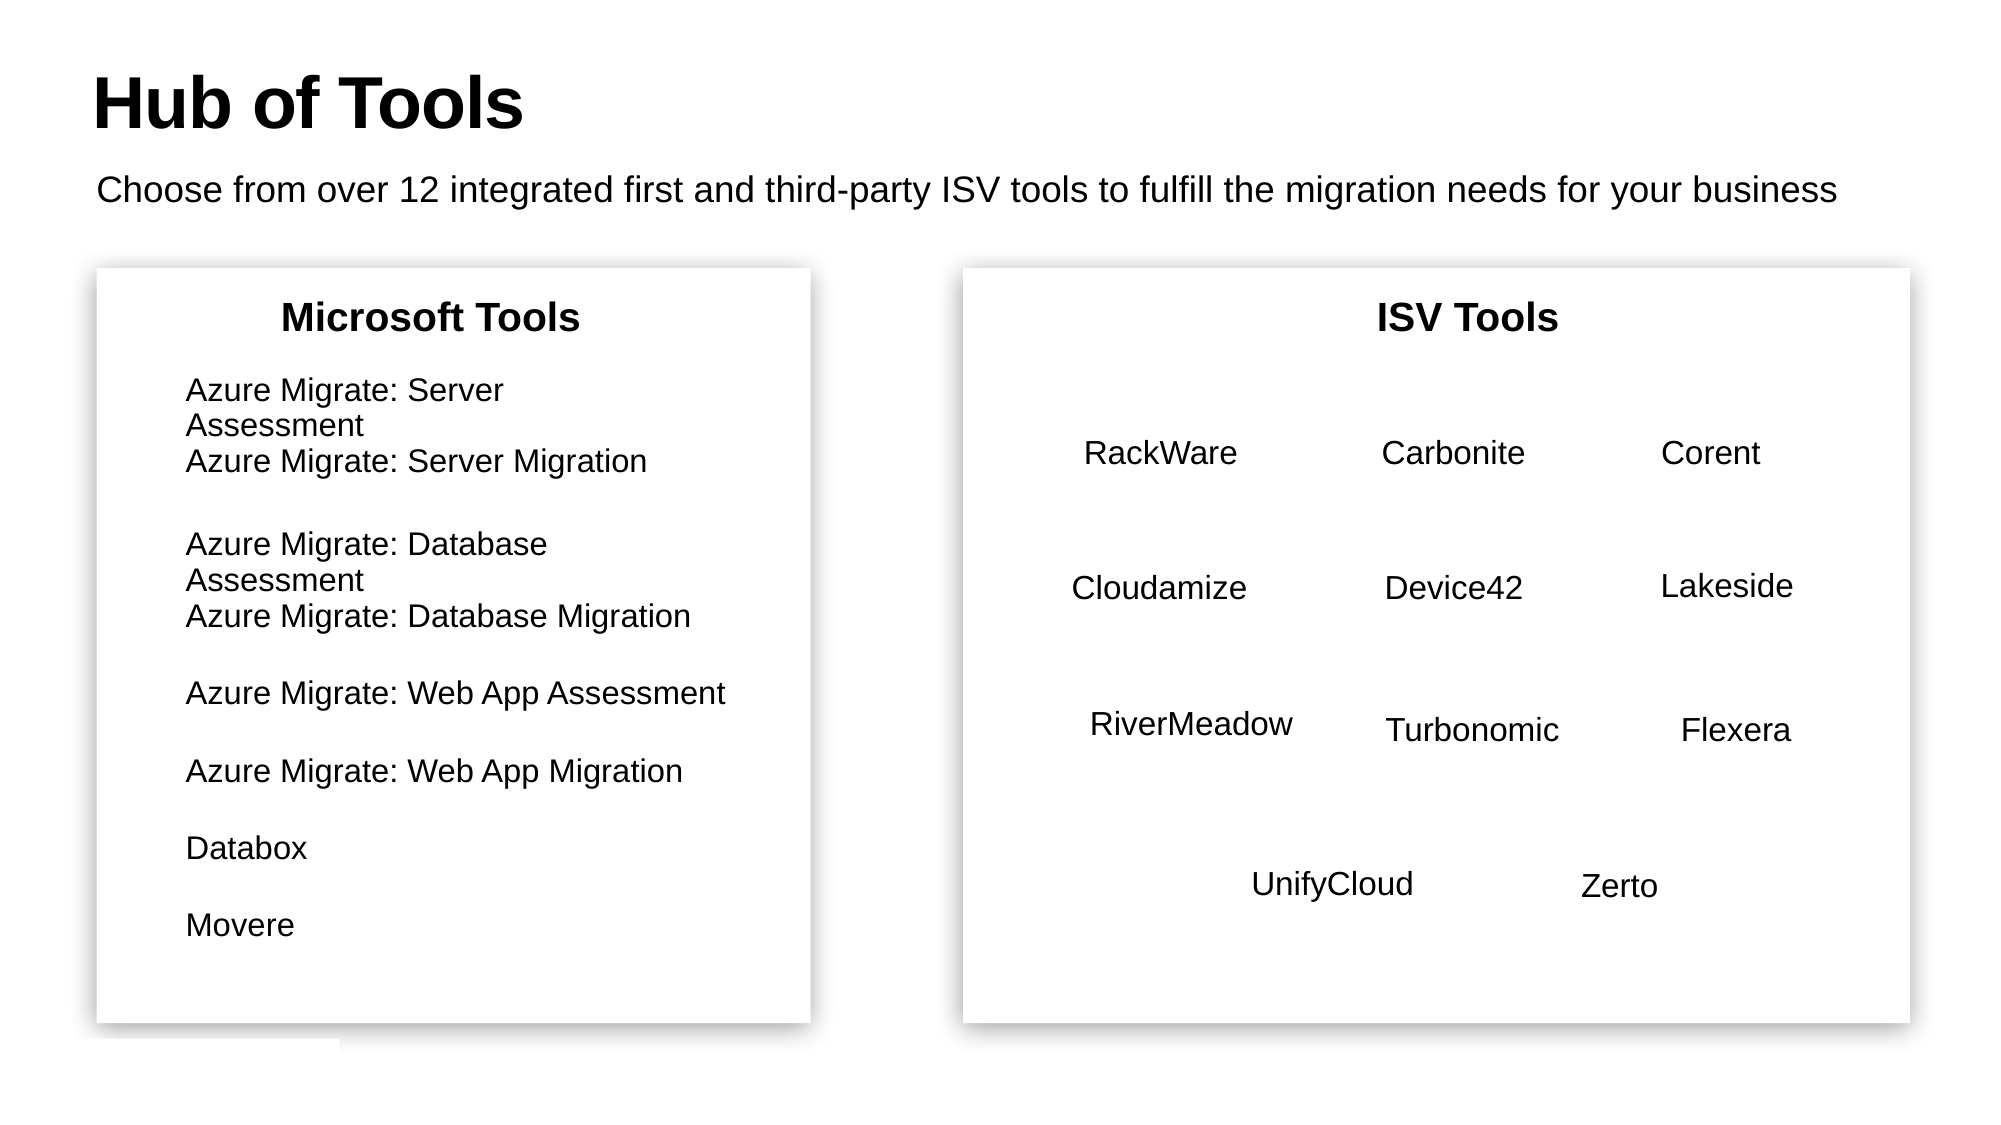

# Hub of Tools
Choose from over 12 integrated first and third-party ISV tools to fulfill the migration needs for your business

Microsoft Tools
ISV Tools
Azure Migrate: Server Assessment
RackWare
Carbonite
Corent
Azure Migrate: Server Migration
Azure Migrate: Database Assessment
Lakeside
Device42
Cloudamize
Azure Migrate: Database Migration
Azure Migrate: Web App Assessment
RiverMeadow
Turbonomic
Flexera
Azure Migrate: Web App Migration
Databox
UnifyCloud
Zerto
Movere